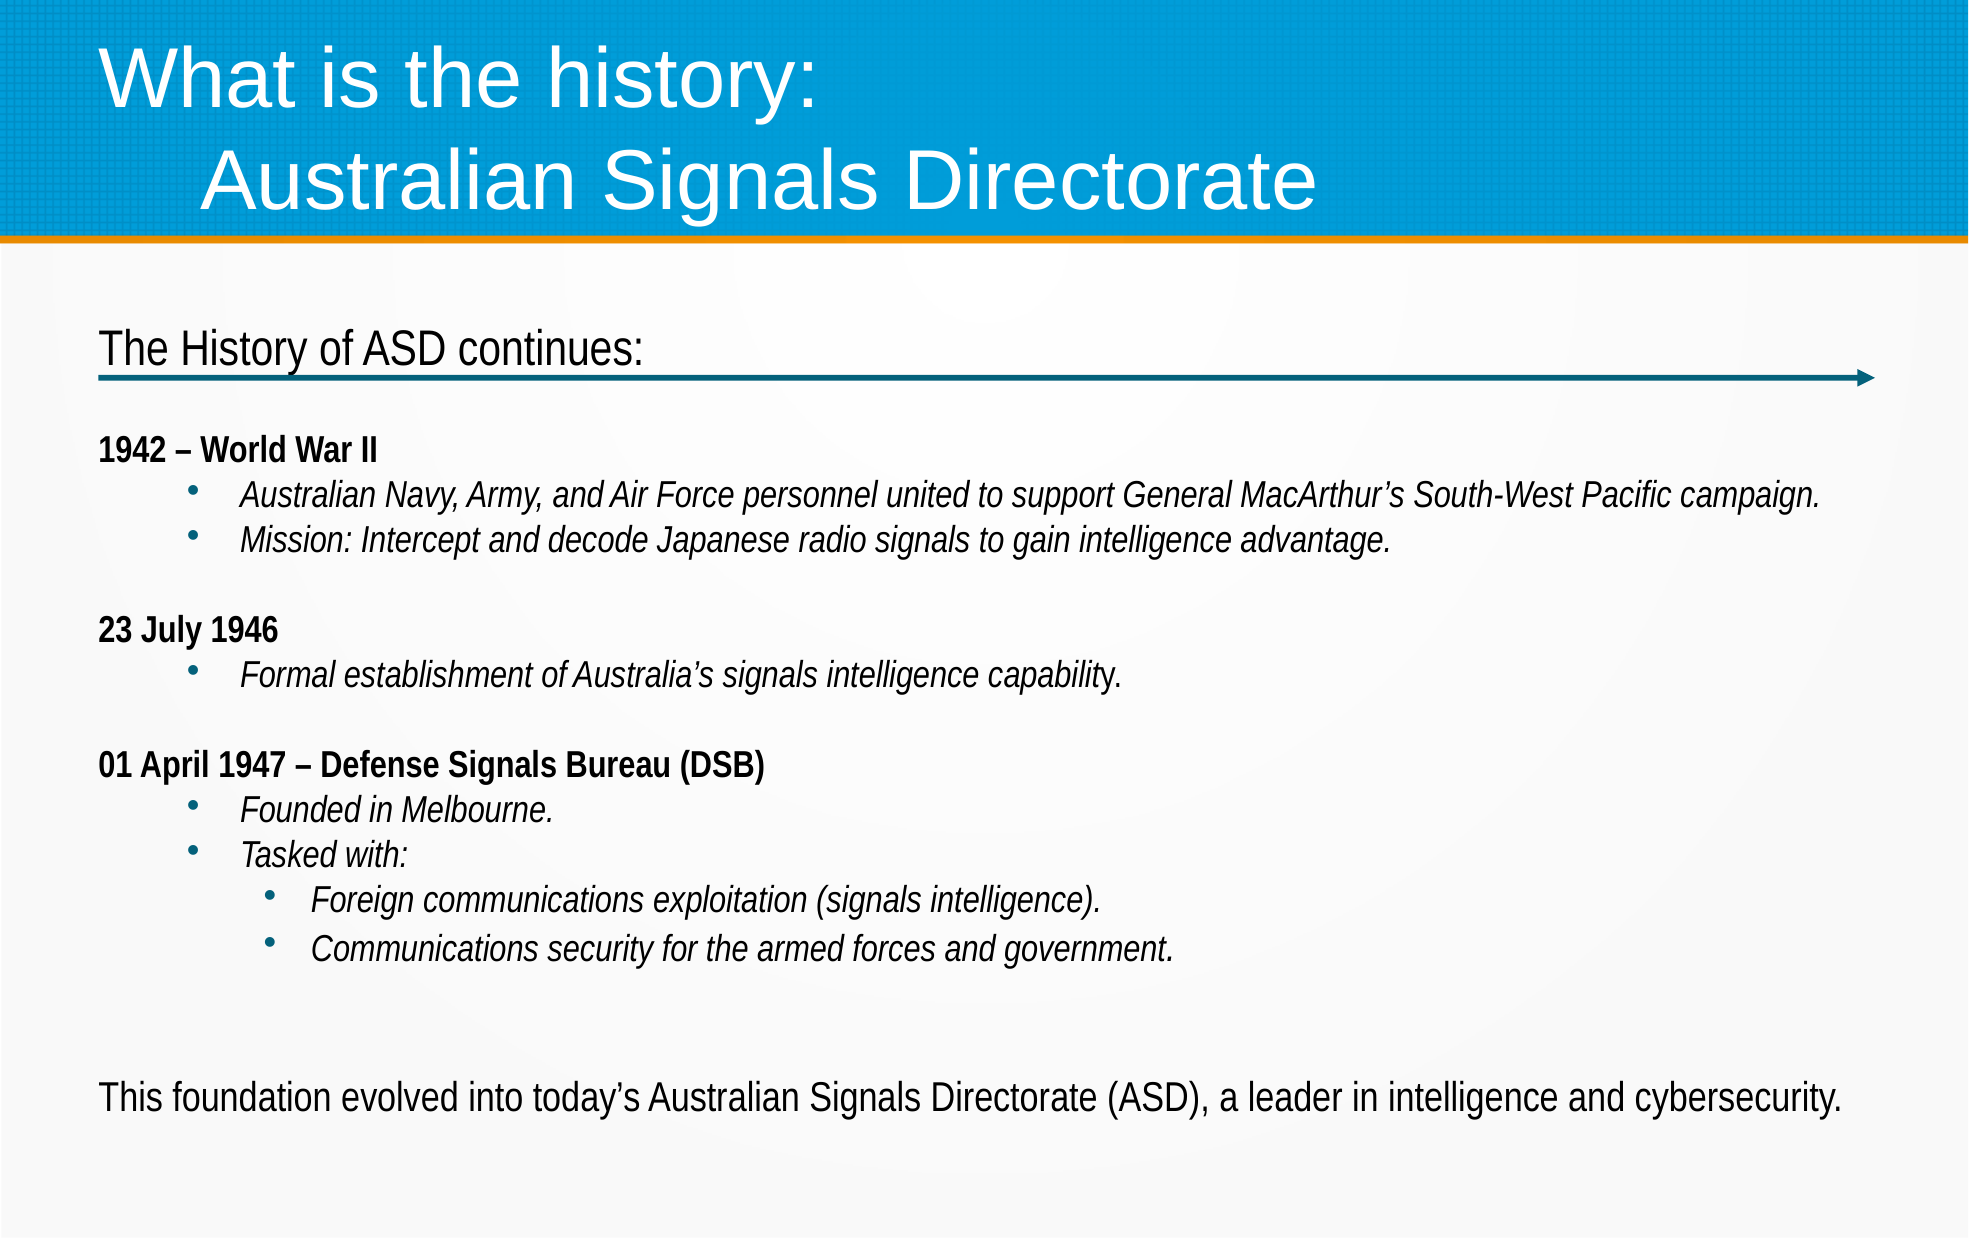

# What is the history: Australian Signals Directorate
The History of ASD continues:

1942 – World War II
Australian Navy, Army, and Air Force personnel united to support General MacArthur’s South-West Pacific campaign.
Mission: Intercept and decode Japanese radio signals to gain intelligence advantage.

23 July 1946
Formal establishment of Australia’s signals intelligence capability.

01 April 1947 – Defense Signals Bureau (DSB)
Founded in Melbourne.
Tasked with:
Foreign communications exploitation (signals intelligence).
Communications security for the armed forces and government.

This foundation evolved into today’s Australian Signals Directorate (ASD), a leader in intelligence and cybersecurity.